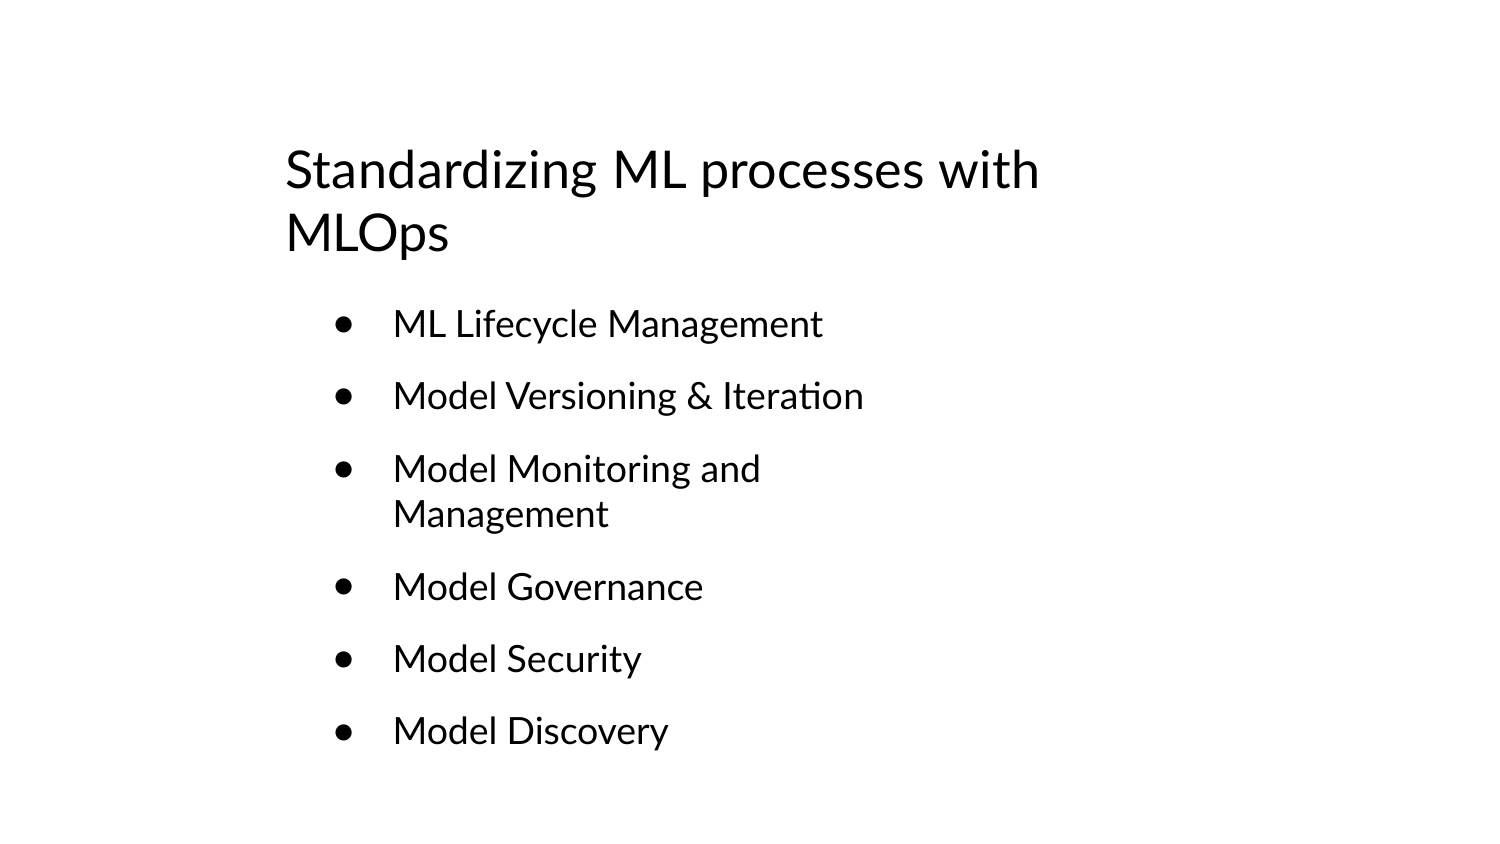

Standardizing ML processes with MLOps
ML Lifecycle Management
Model Versioning & Iteration
Model Monitoring and Management
Model Governance
Model Security
Model Discovery